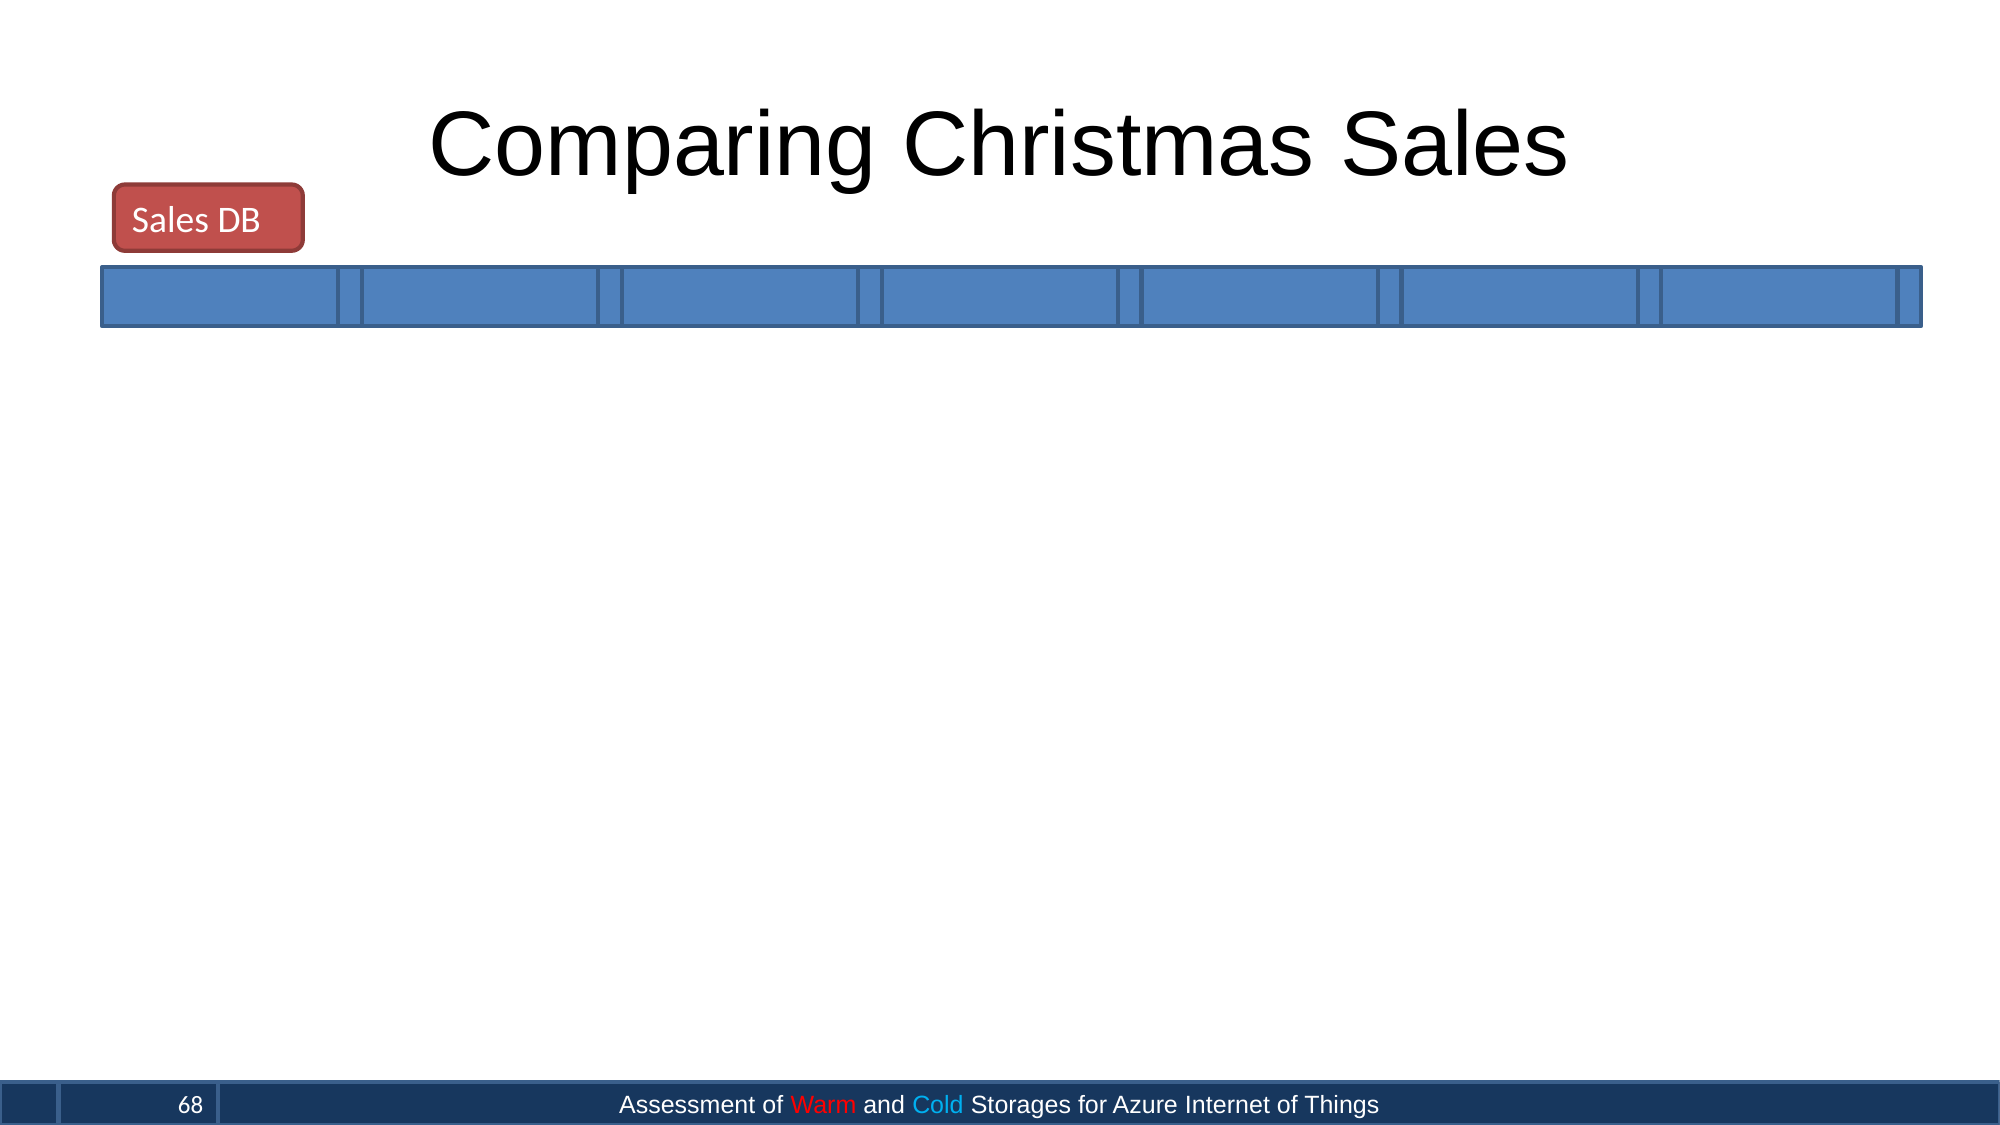

# Comparing Christmas Sales
Sales DB

Assessment of Warm and Cold Storages for Azure Internet of Things
68